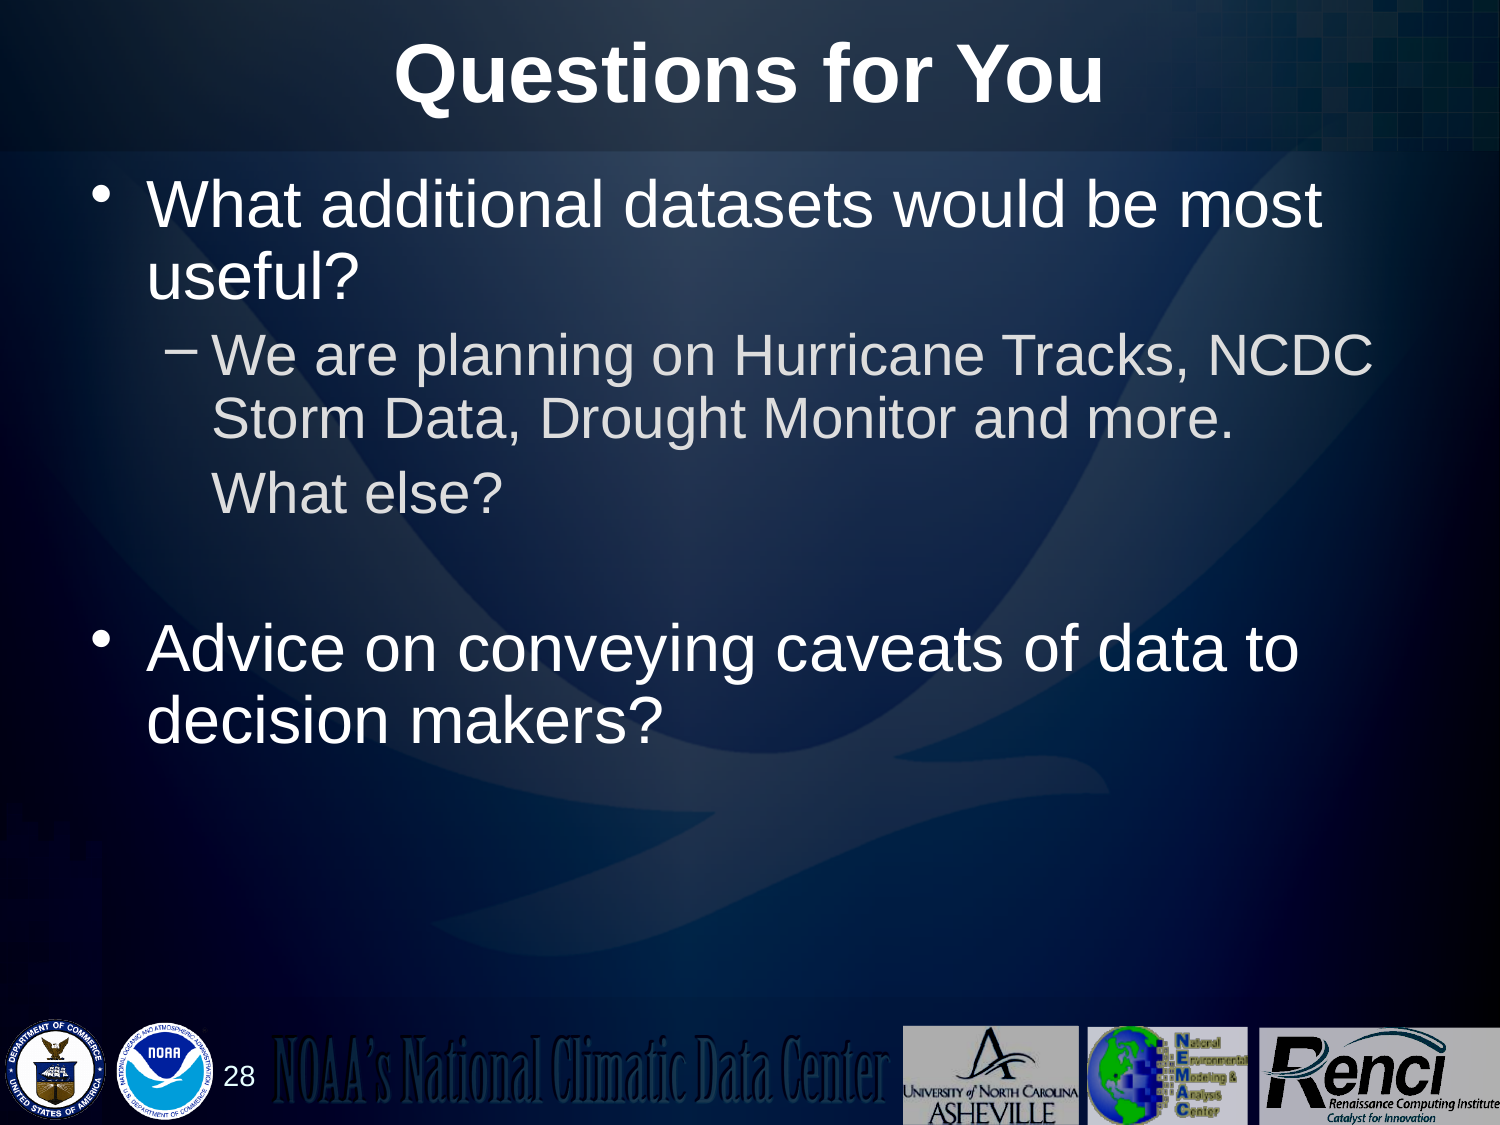

# Questions for You
What additional datasets would be most useful?
We are planning on Hurricane Tracks, NCDC Storm Data, Drought Monitor and more.
	What else?

Advice on conveying caveats of data to decision makers?